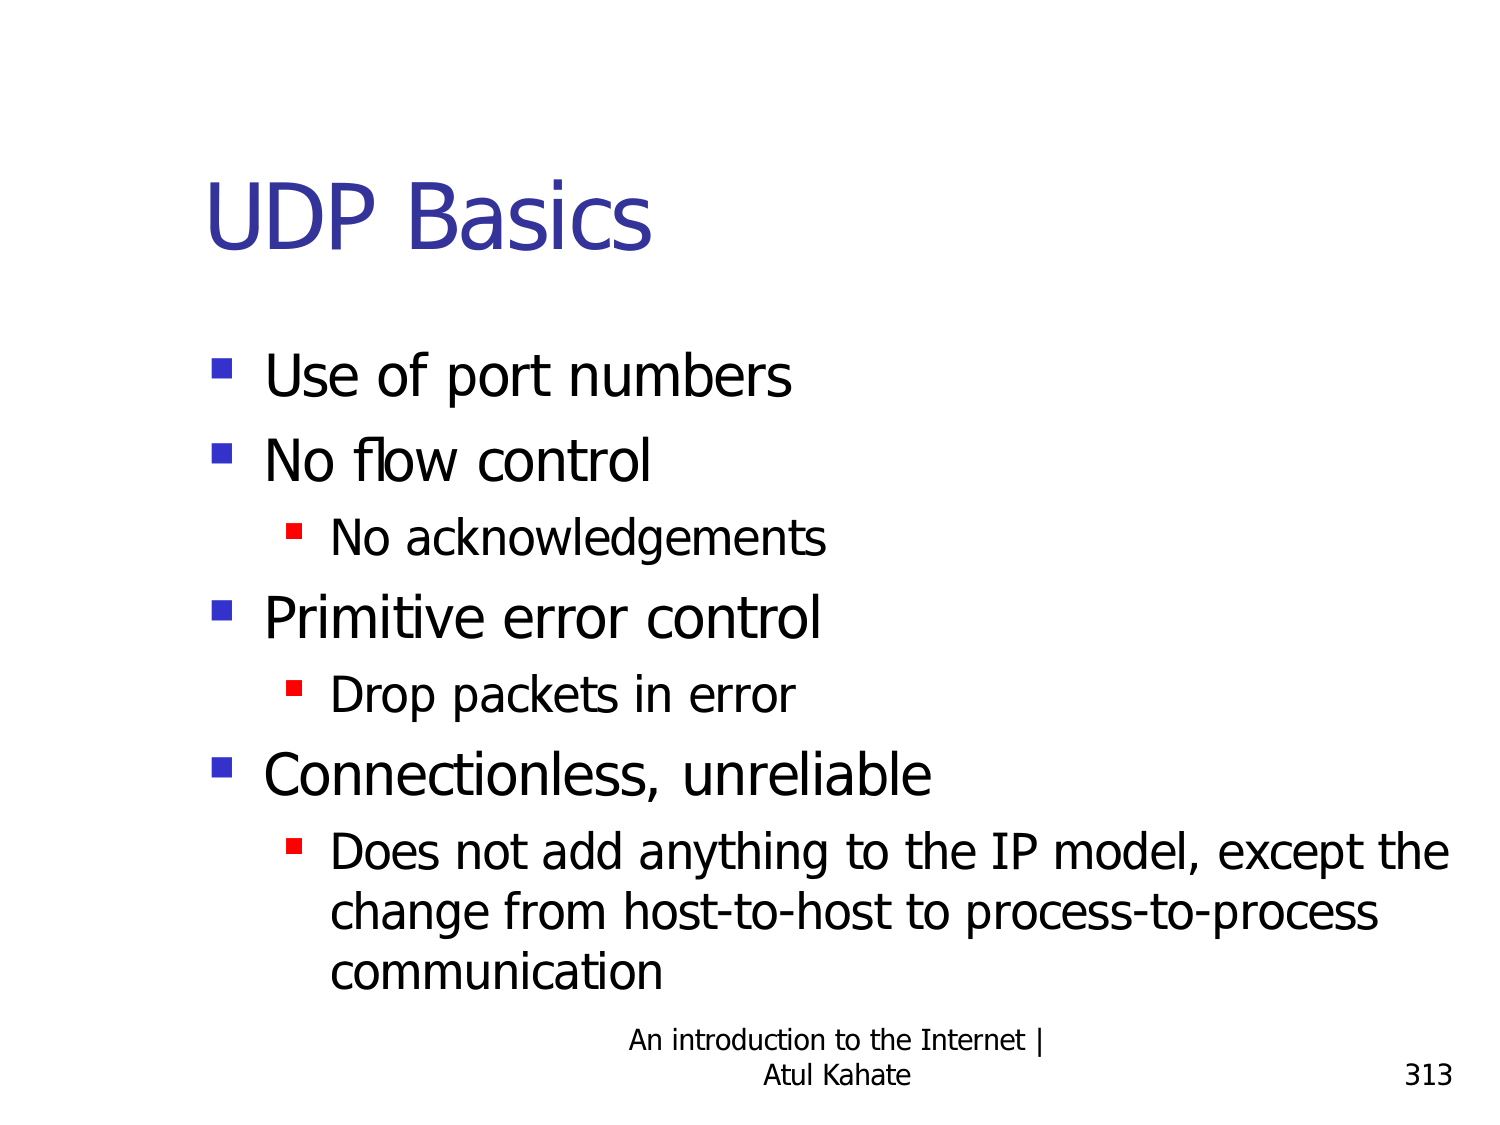

UDP Basics
Use of port numbers
No flow control
No acknowledgements
Primitive error control
Drop packets in error
Connectionless, unreliable
Does not add anything to the IP model, except the change from host-to-host to process-to-process communication
An introduction to the Internet | Atul Kahate
313